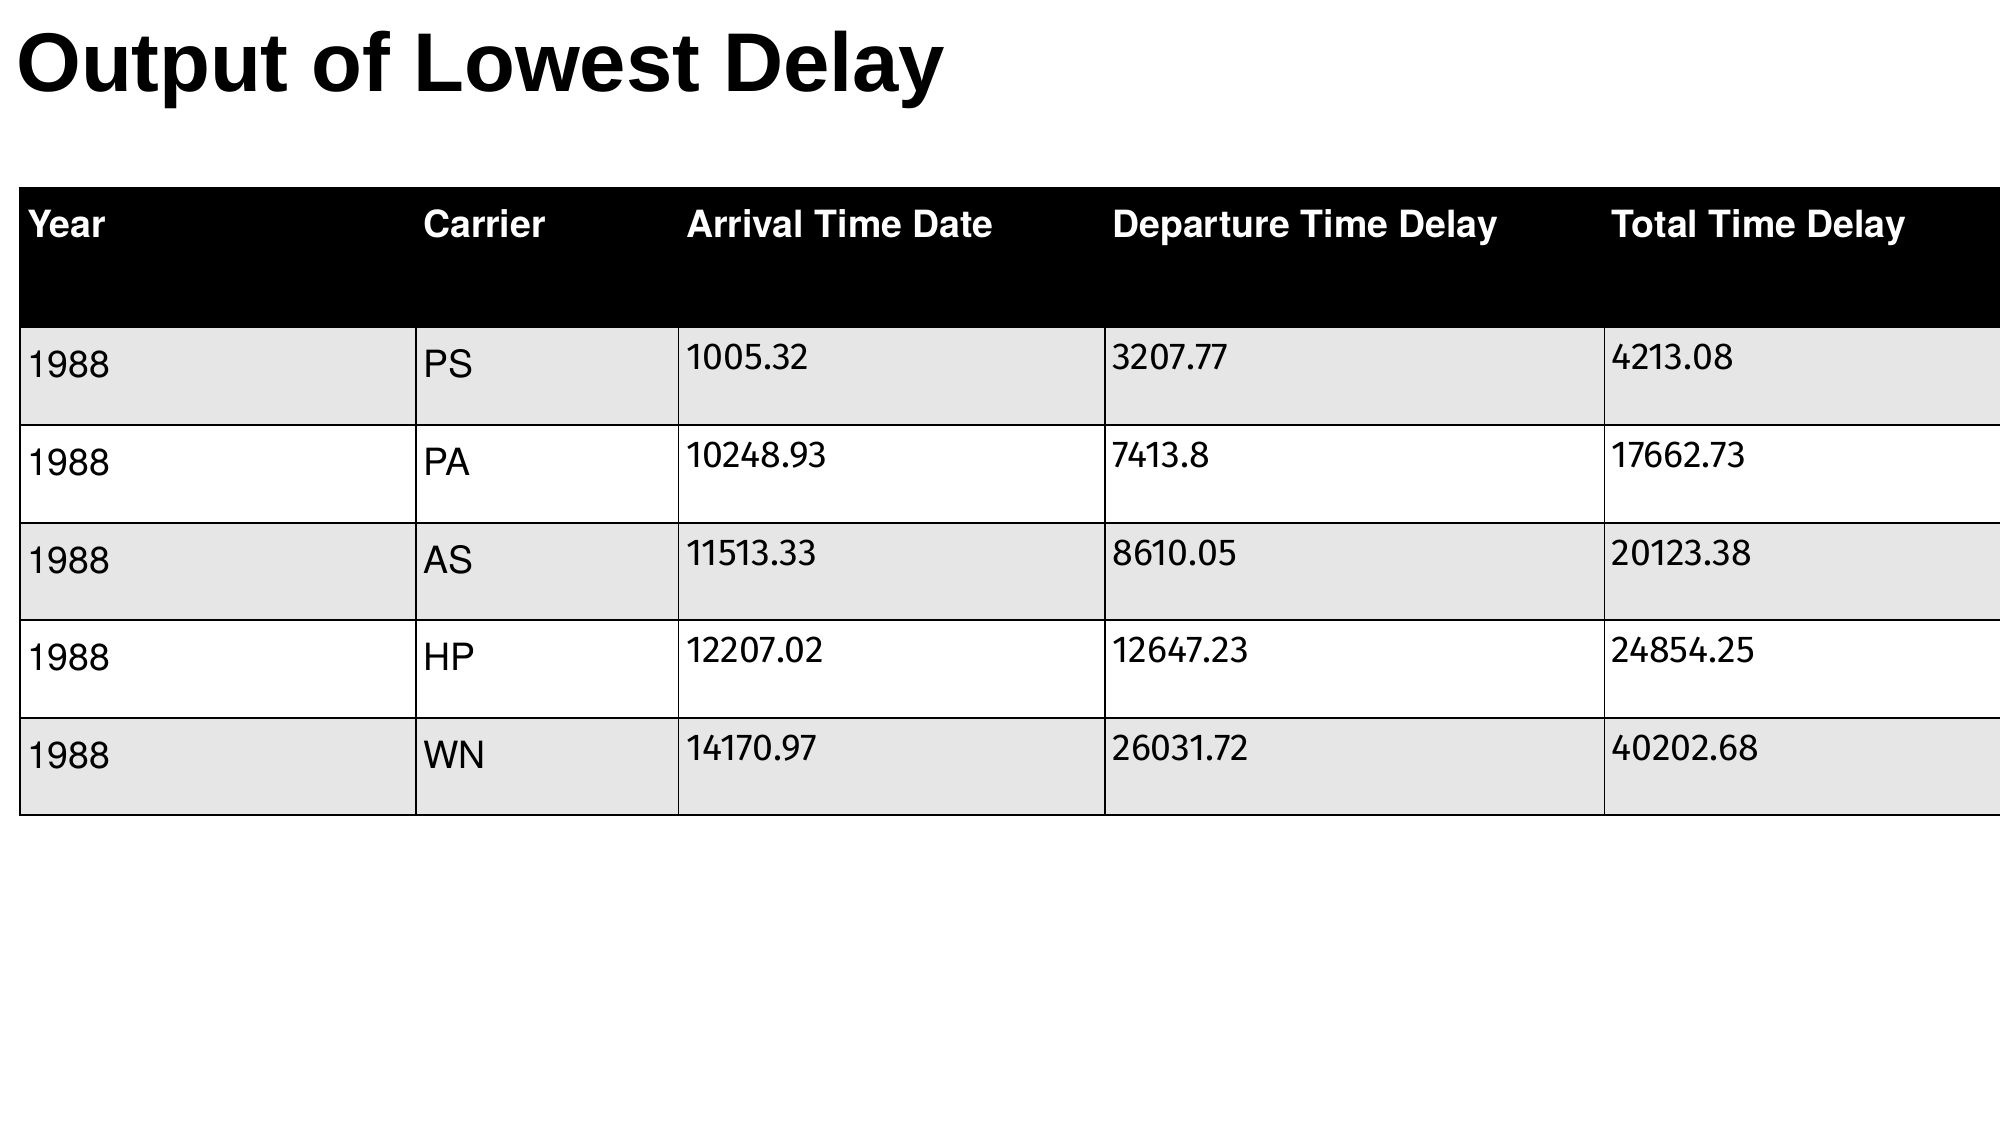

# Output of Lowest Delay
| Year | Carrier | Arrival Time Date | Departure Time Delay | Total Time Delay |
| --- | --- | --- | --- | --- |
| 1988 | PS | 1005.32 | 3207.77 | 4213.08 |
| 1988 | PA | 10248.93 | 7413.8 | 17662.73 |
| 1988 | AS | 11513.33 | 8610.05 | 20123.38 |
| 1988 | HP | 12207.02 | 12647.23 | 24854.25 |
| 1988 | WN | 14170.97 | 26031.72 | 40202.68 |